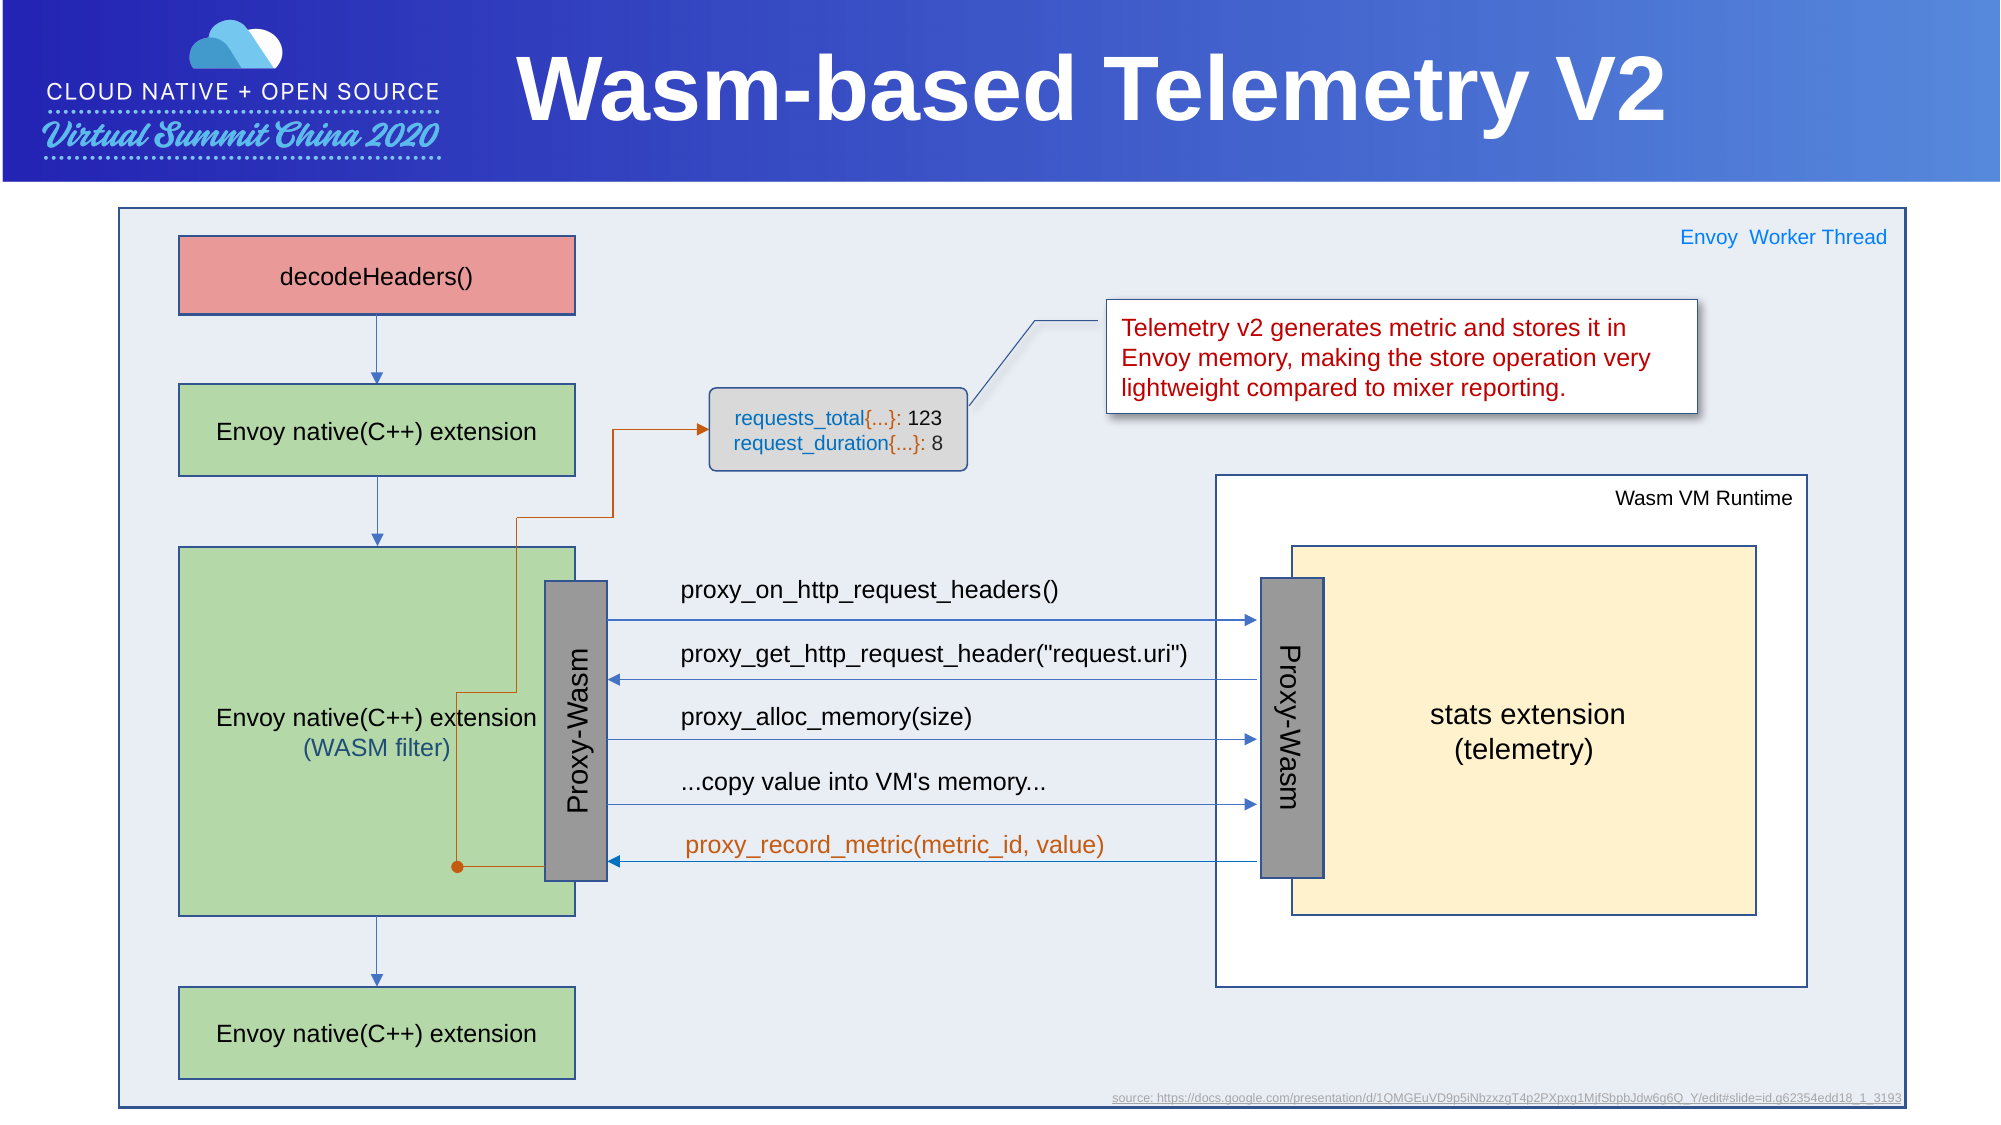

Wasm-based Telemetry V2

Envoy  Worker Thread
decodeHeaders()
Telemetry v2 generates metric and stores it in Envoy memory, making the store operation very lightweight compared to mixer reporting.
Envoy native(C++) extension
requests_total{...}: 123
request_duration{...}: 8

Wasm VM Runtime
 stats extension
(telemetry)
Proxy-Wasm
Envoy native(C++) extension
(WASM filter)
proxy_on_http_request_headers()
Proxy-Wasm
proxy_get_http_request_header("request.uri")
proxy_alloc_memory(size)
...copy value into VM's memory...
proxy_record_metric(metric_id, value)
Envoy native(C++) extension
source: https://docs.google.com/presentation/d/1QMGEuVD9p5iNbzxzgT4p2PXpxg1MjfSbpbJdw6g6Q_Y/edit#slide=id.g62354edd18_1_3193